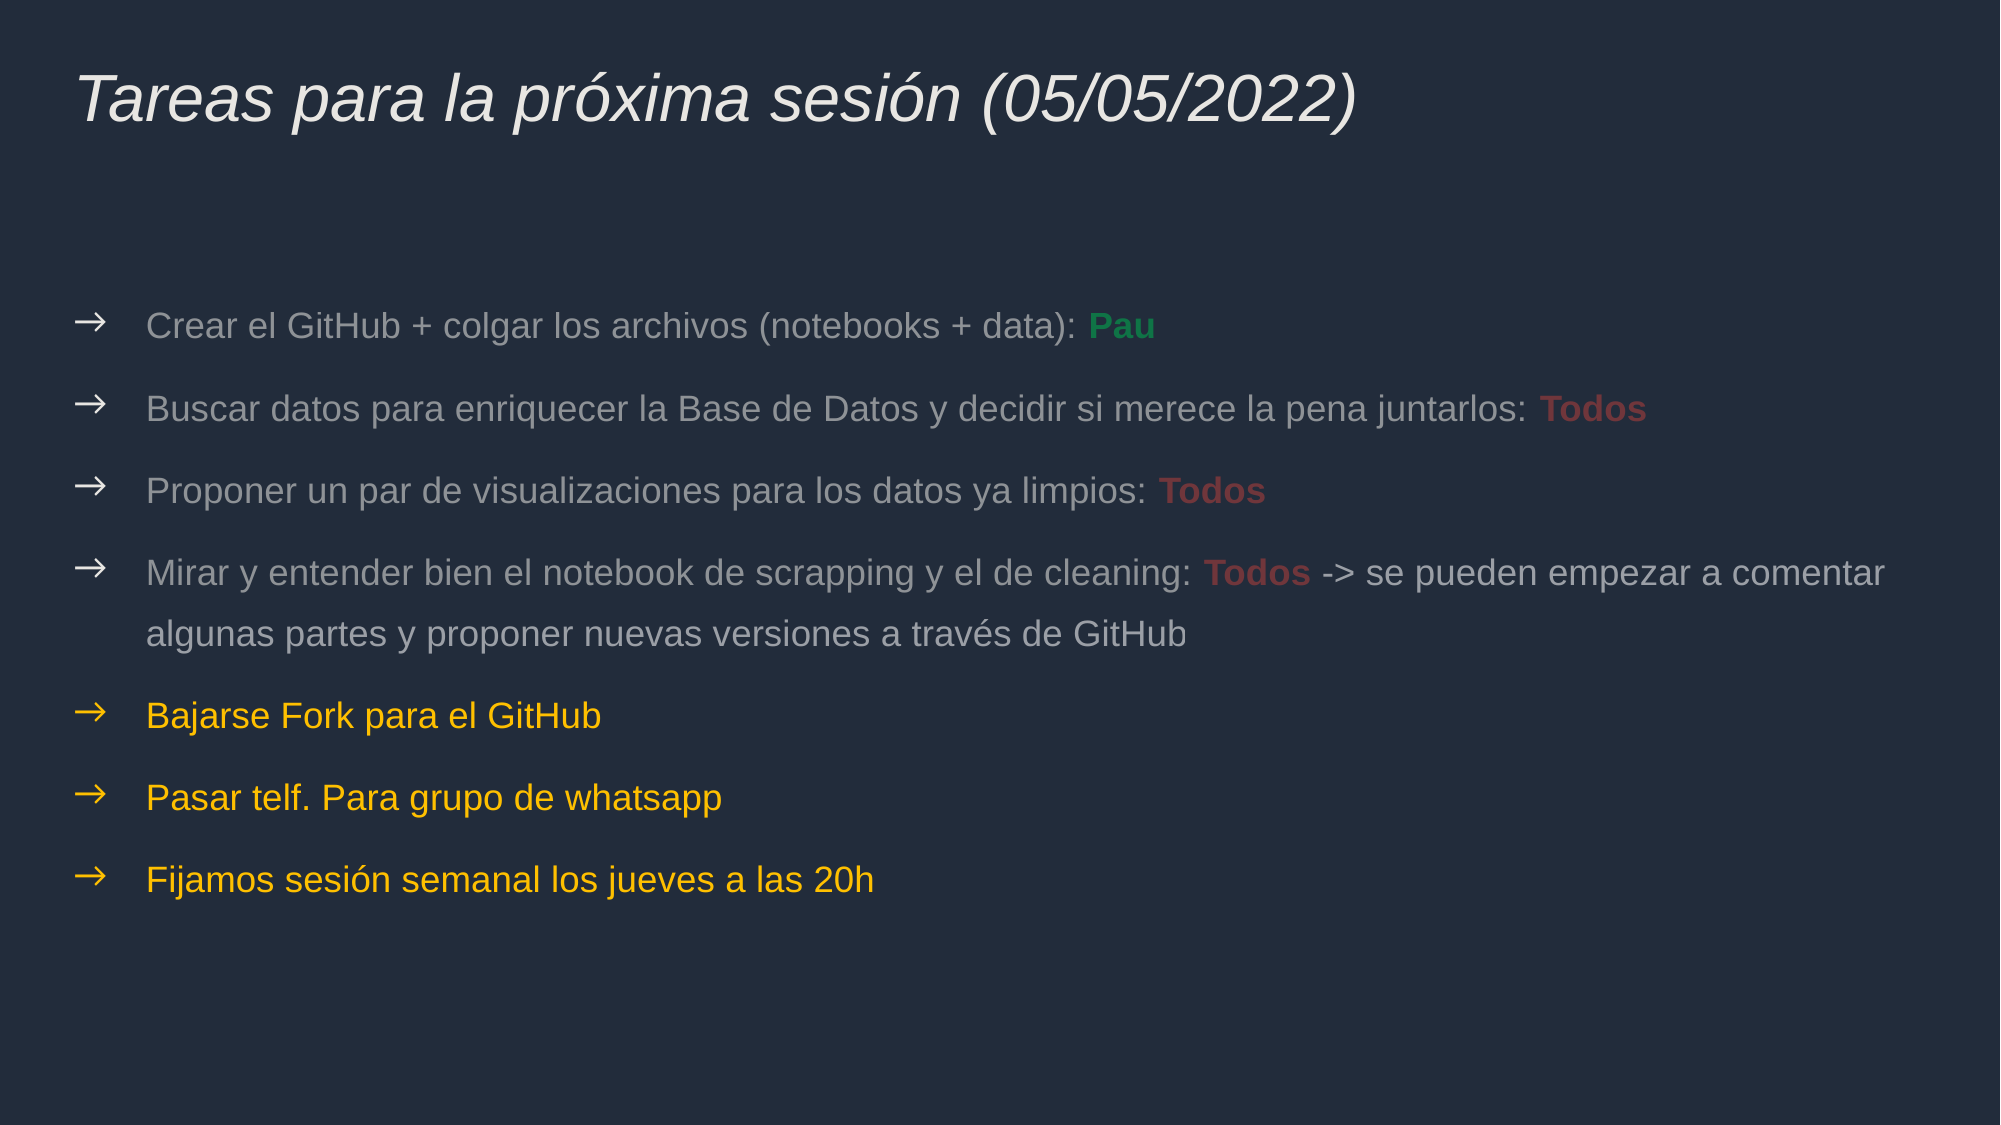

# Tareas para la próxima sesión (05/05/2022)
Crear el GitHub + colgar los archivos (notebooks + data): Pau
Buscar datos para enriquecer la Base de Datos y decidir si merece la pena juntarlos: Todos
Proponer un par de visualizaciones para los datos ya limpios: Todos
Mirar y entender bien el notebook de scrapping y el de cleaning: Todos -> se pueden empezar a comentar algunas partes y proponer nuevas versiones a través de GitHub
Bajarse Fork para el GitHub
Pasar telf. Para grupo de whatsapp
Fijamos sesión semanal los jueves a las 20h